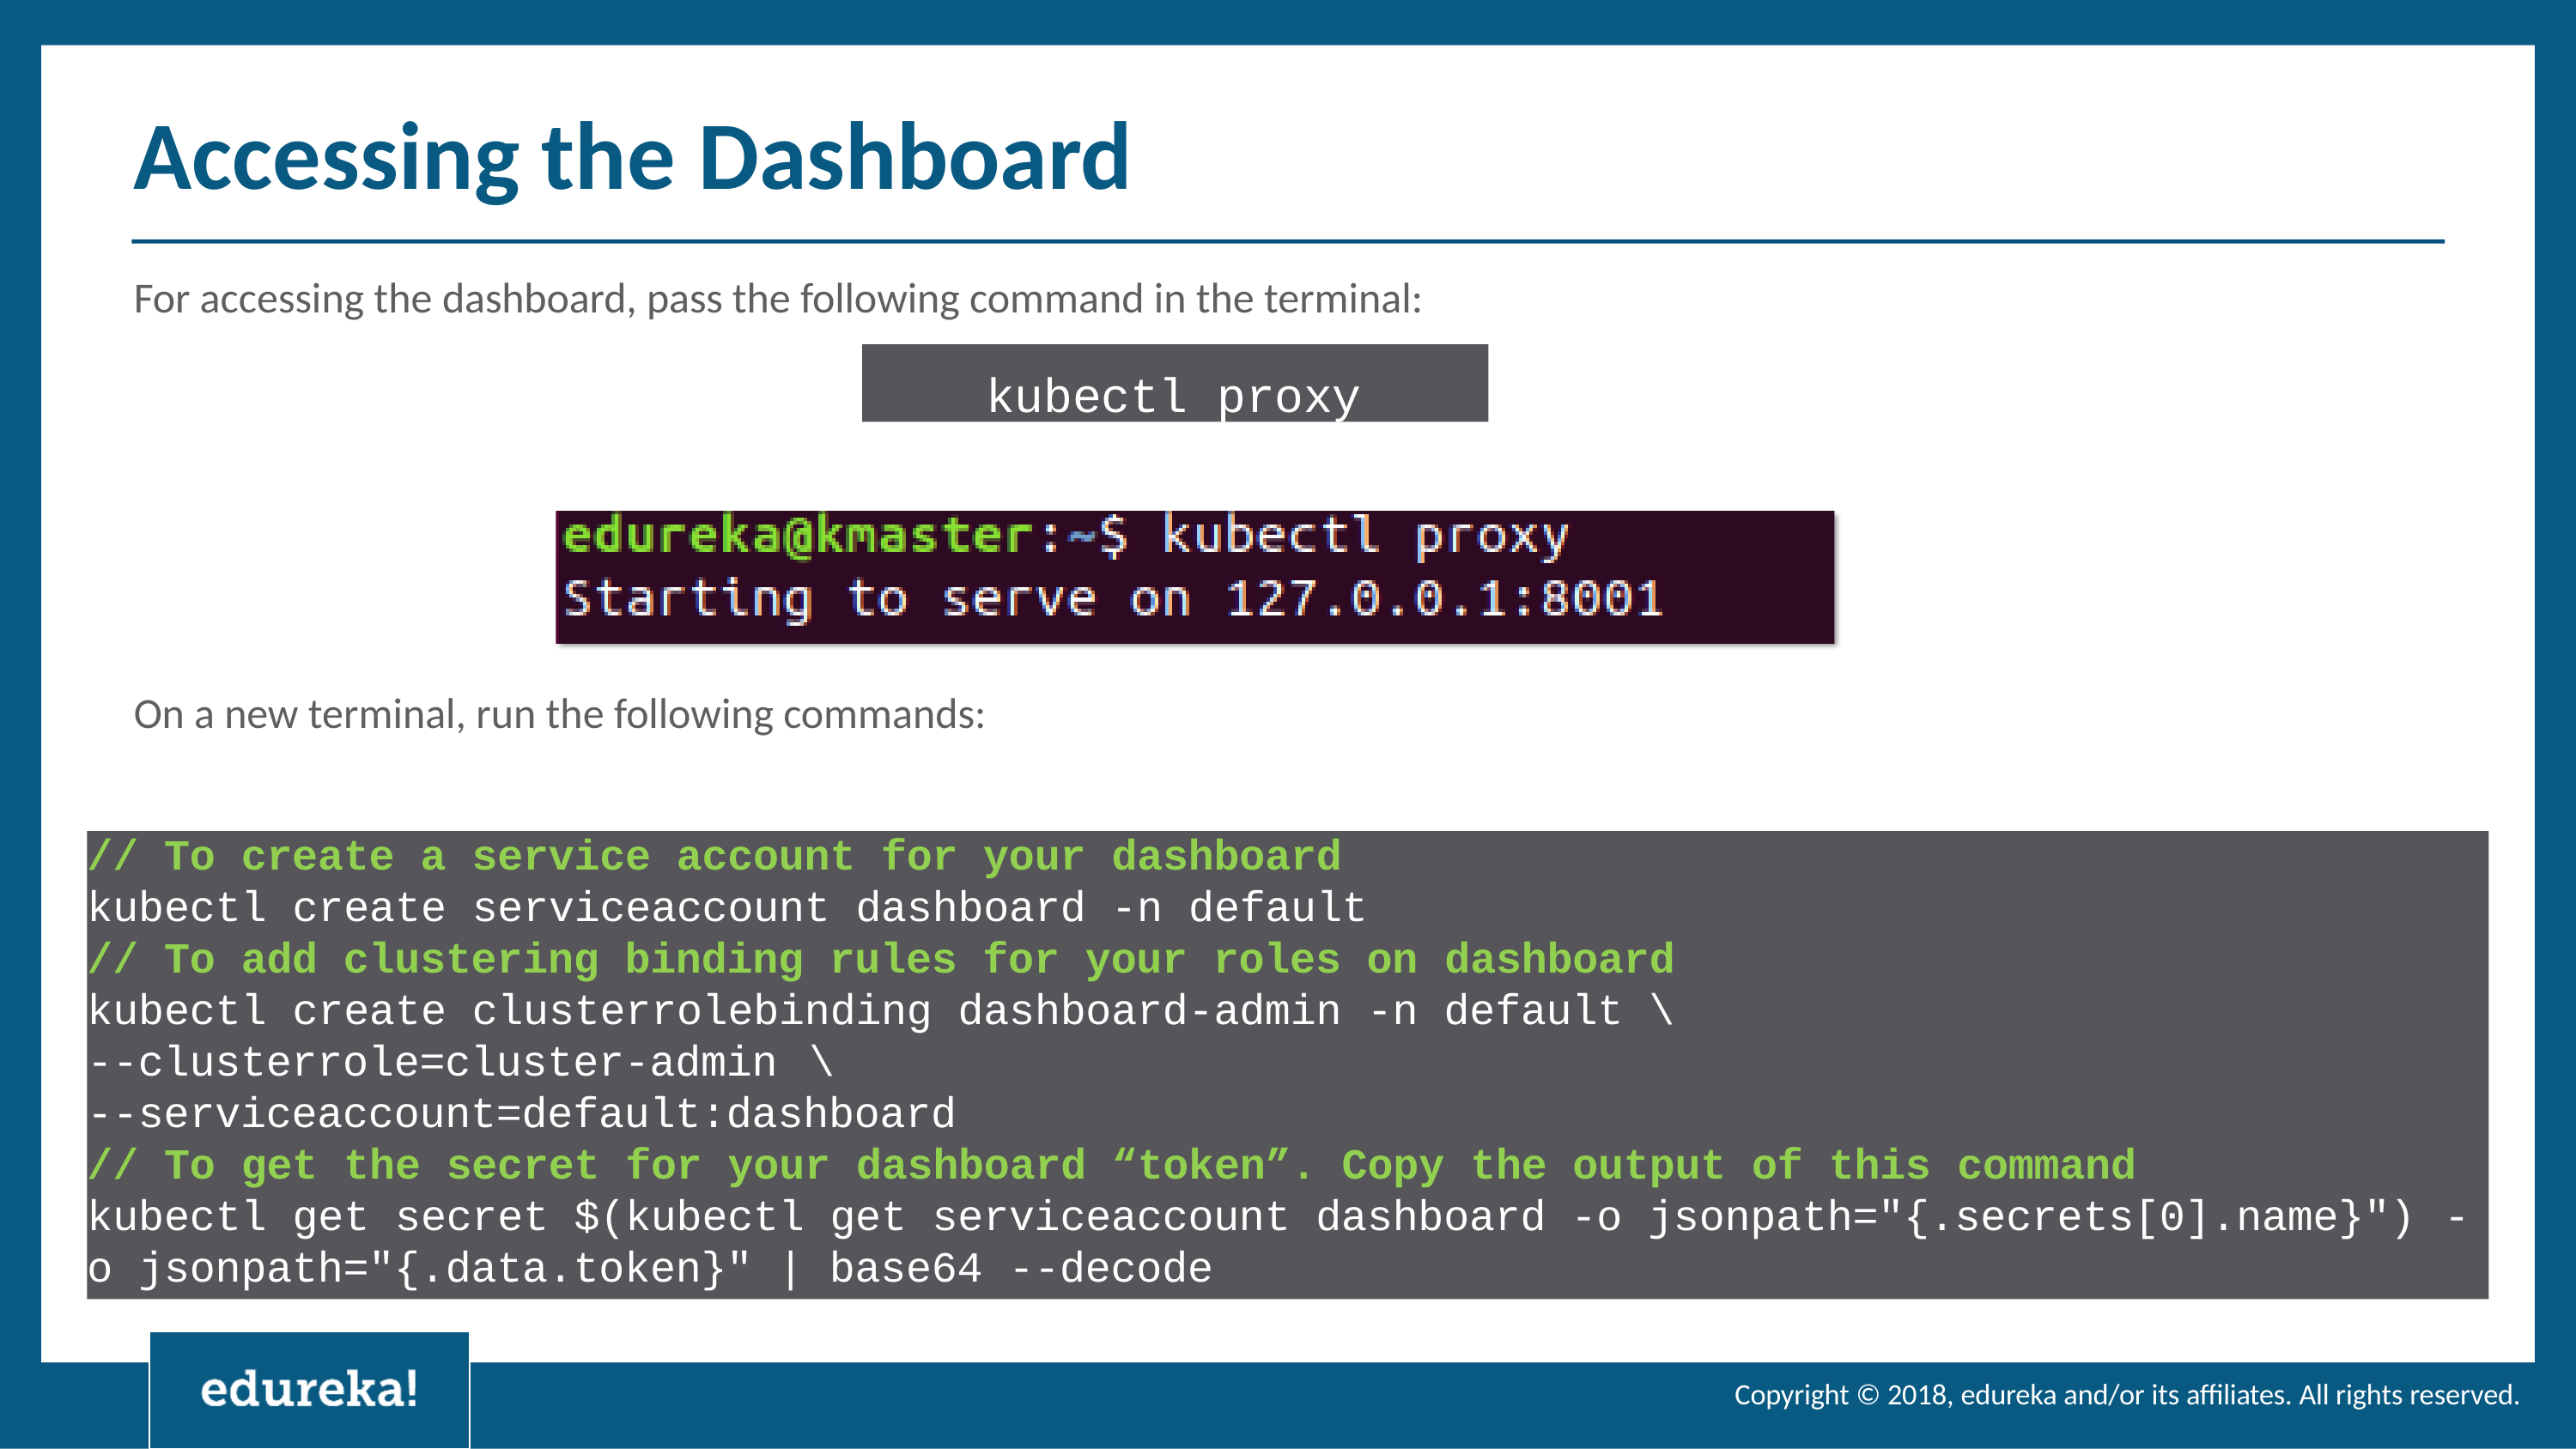

# Accessing the Dashboard
For accessing the dashboard, pass the following command in the terminal:
kubectl proxy

On a new terminal, run the following commands:

// To create a service account for your dashboard
kubectl create serviceaccount dashboard -n default
// To add clustering binding rules for your roles on dashboard
kubectl create clusterrolebinding dashboard-admin -n default \
--clusterrole=cluster-admin	\
--serviceaccount=default:dashboard
// To get the secret for your dashboard “token”. Copy the output of this command
kubectl get secret $(kubectl get serviceaccount dashboard -o jsonpath="{.secrets[0].name}") -
o jsonpath="{.data.token}" | base64 --decode
Copyright © 2018, edureka and/or its affiliates. All rights reserved.